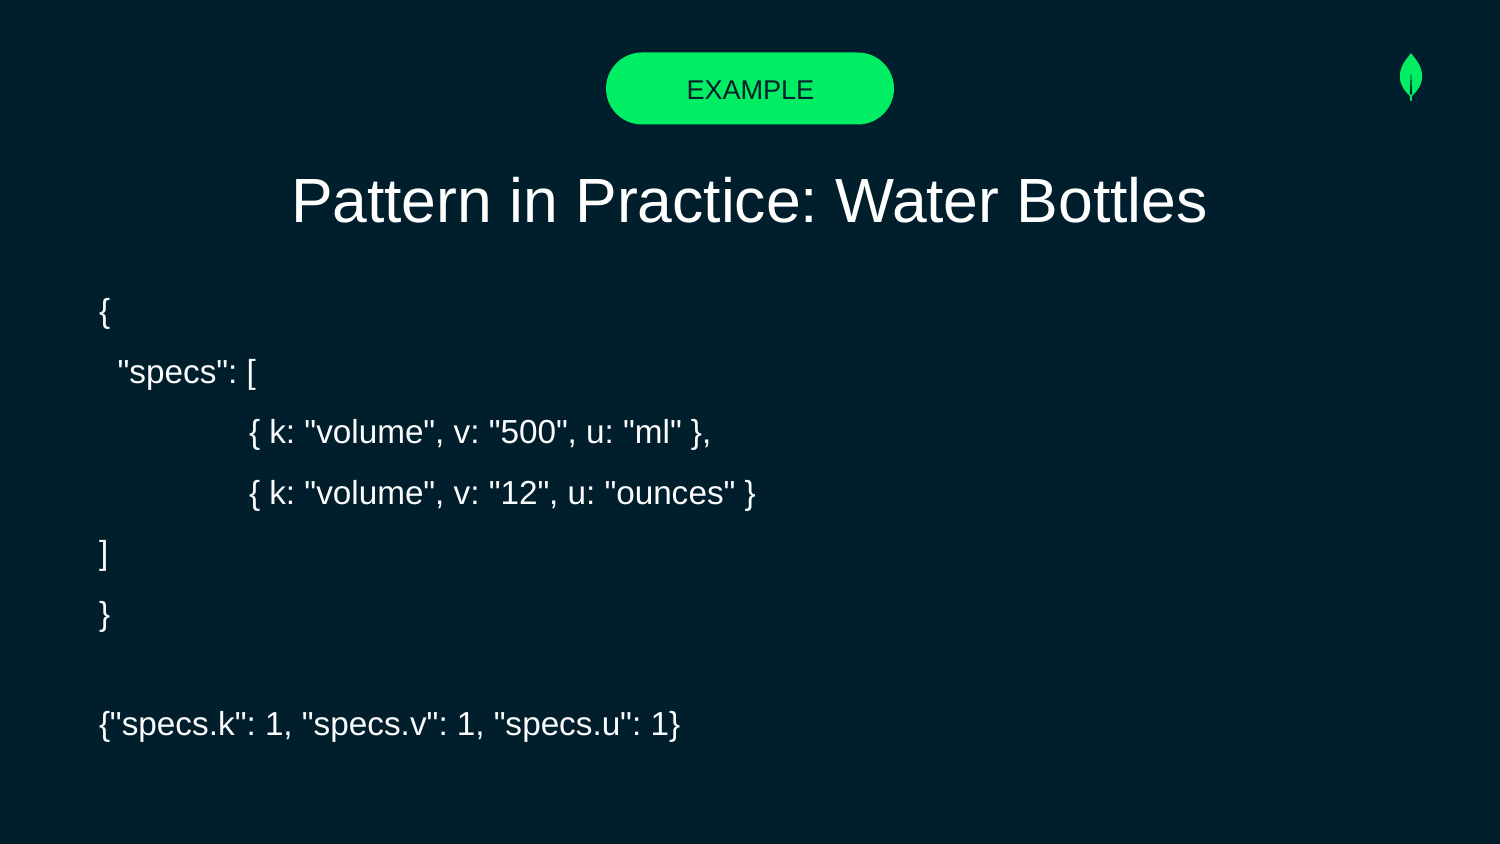

# EXAMPLE
Pattern in Practice: Water Bottles

{
  "specs": [
	{ k: "volume", v: "500", u: "ml" },
	{ k: "volume", v: "12", u: "ounces" }
]
}
{"specs.k": 1, "specs.v": 1, "specs.u": 1}